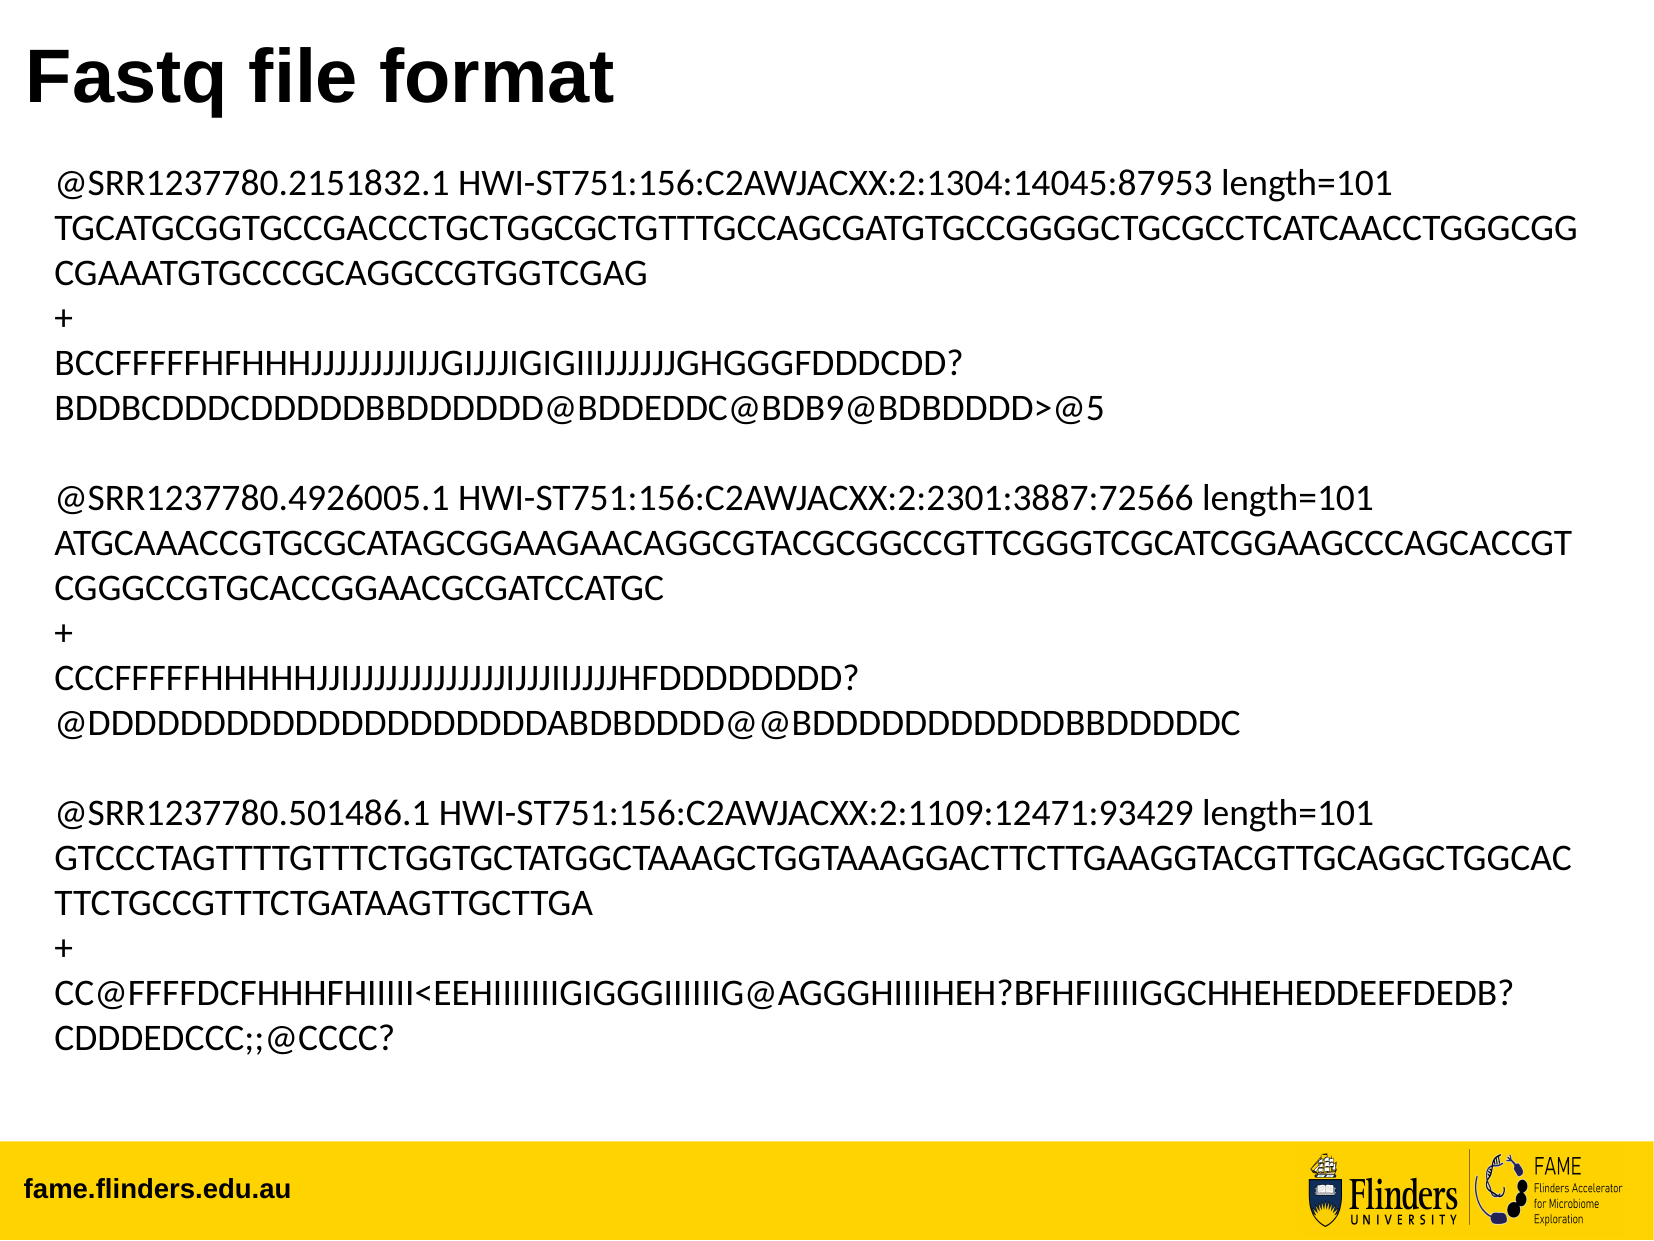

# Fastq file format
@SRR1237780.2151832.1 HWI-ST751:156:C2AWJACXX:2:1304:14045:87953 length=101
TGCATGCGGTGCCGACCCTGCTGGCGCTGTTTGCCAGCGATGTGCCGGGGCTGCGCCTCATCAACCTGGGCGGCGAAATGTGCCCGCAGGCCGTGGTCGAG
+
BCCFFFFFHFHHHJJJJJJJJIJJGIJJJIGIGIIIJJJJJJGHGGGFDDDCDD?BDDBCDDDCDDDDDBBDDDDDD@BDDEDDC@BDB9@BDBDDDD>@5

@SRR1237780.4926005.1 HWI-ST751:156:C2AWJACXX:2:2301:3887:72566 length=101
ATGCAAACCGTGCGCATAGCGGAAGAACAGGCGTACGCGGCCGTTCGGGTCGCATCGGAAGCCCAGCACCGTCGGGCCGTGCACCGGAACGCGATCCATGC
+
CCCFFFFFHHHHHJJIJJJJJJJJJJJJJIJJJIIJJJJHFDDDDDDDD?@DDDDDDDDDDDDDDDDDDDDABDBDDDD@@BDDDDDDDDDDDBBDDDDDC

@SRR1237780.501486.1 HWI-ST751:156:C2AWJACXX:2:1109:12471:93429 length=101
GTCCCTAGTTTTGTTTCTGGTGCTATGGCTAAAGCTGGTAAAGGACTTCTTGAAGGTACGTTGCAGGCTGGCACTTCTGCCGTTTCTGATAAGTTGCTTGA
+
CC@FFFFDCFHHHFHIIIII<EEHIIIIIIIGIGGGIIIIIIG@AGGGHIIIIHEH?BFHFIIIIIGGCHHEHEDDEEFDEDB?CDDDEDCCC;;@CCCC?